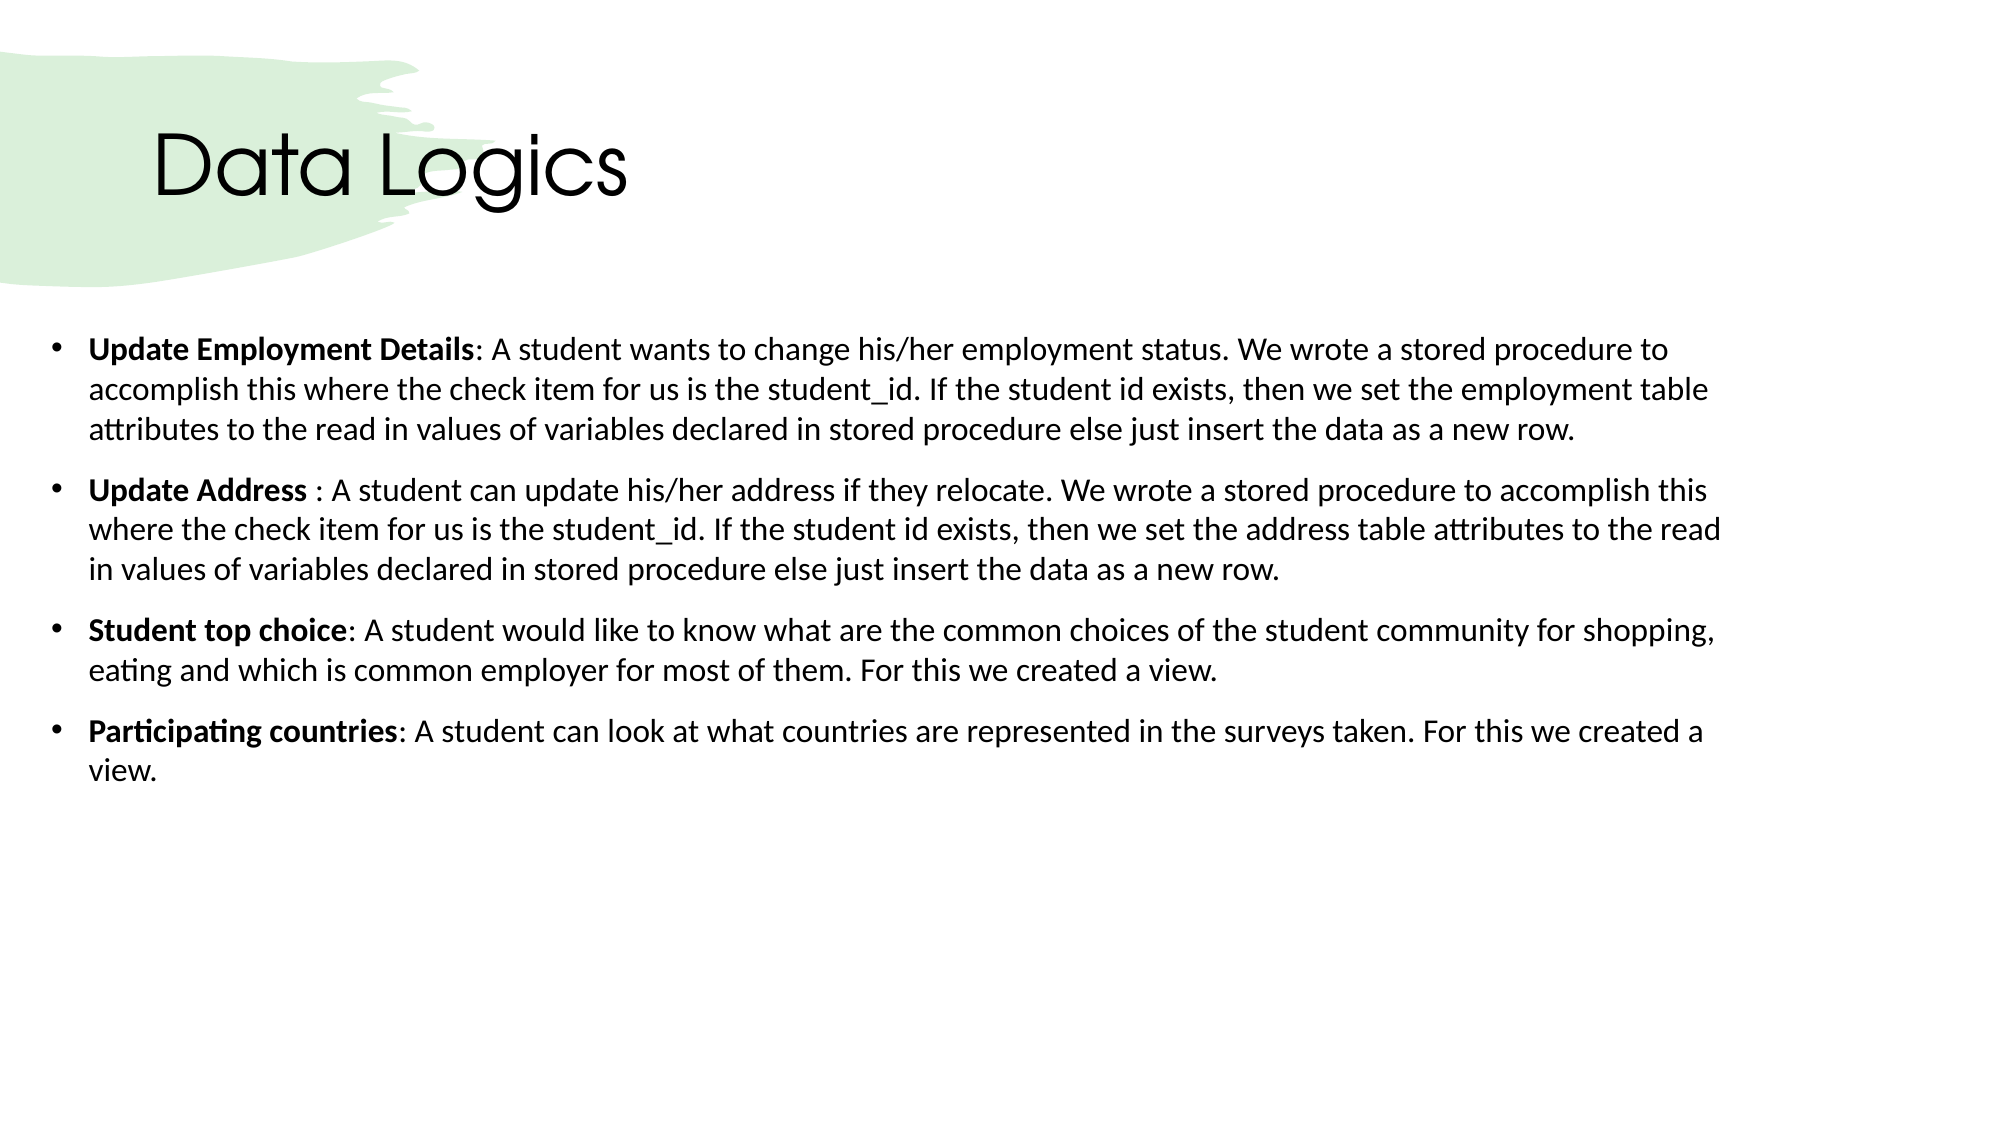

# Data Logics
Update Employment Details: A student wants to change his/her employment status. We wrote a stored procedure to accomplish this where the check item for us is the student_id. If the student id exists, then we set the employment table attributes to the read in values of variables declared in stored procedure else just insert the data as a new row.
Update Address : A student can update his/her address if they relocate. We wrote a stored procedure to accomplish this where the check item for us is the student_id. If the student id exists, then we set the address table attributes to the read in values of variables declared in stored procedure else just insert the data as a new row.
Student top choice: A student would like to know what are the common choices of the student community for shopping, eating and which is common employer for most of them. For this we created a view.
Participating countries: A student can look at what countries are represented in the surveys taken. For this we created a view.